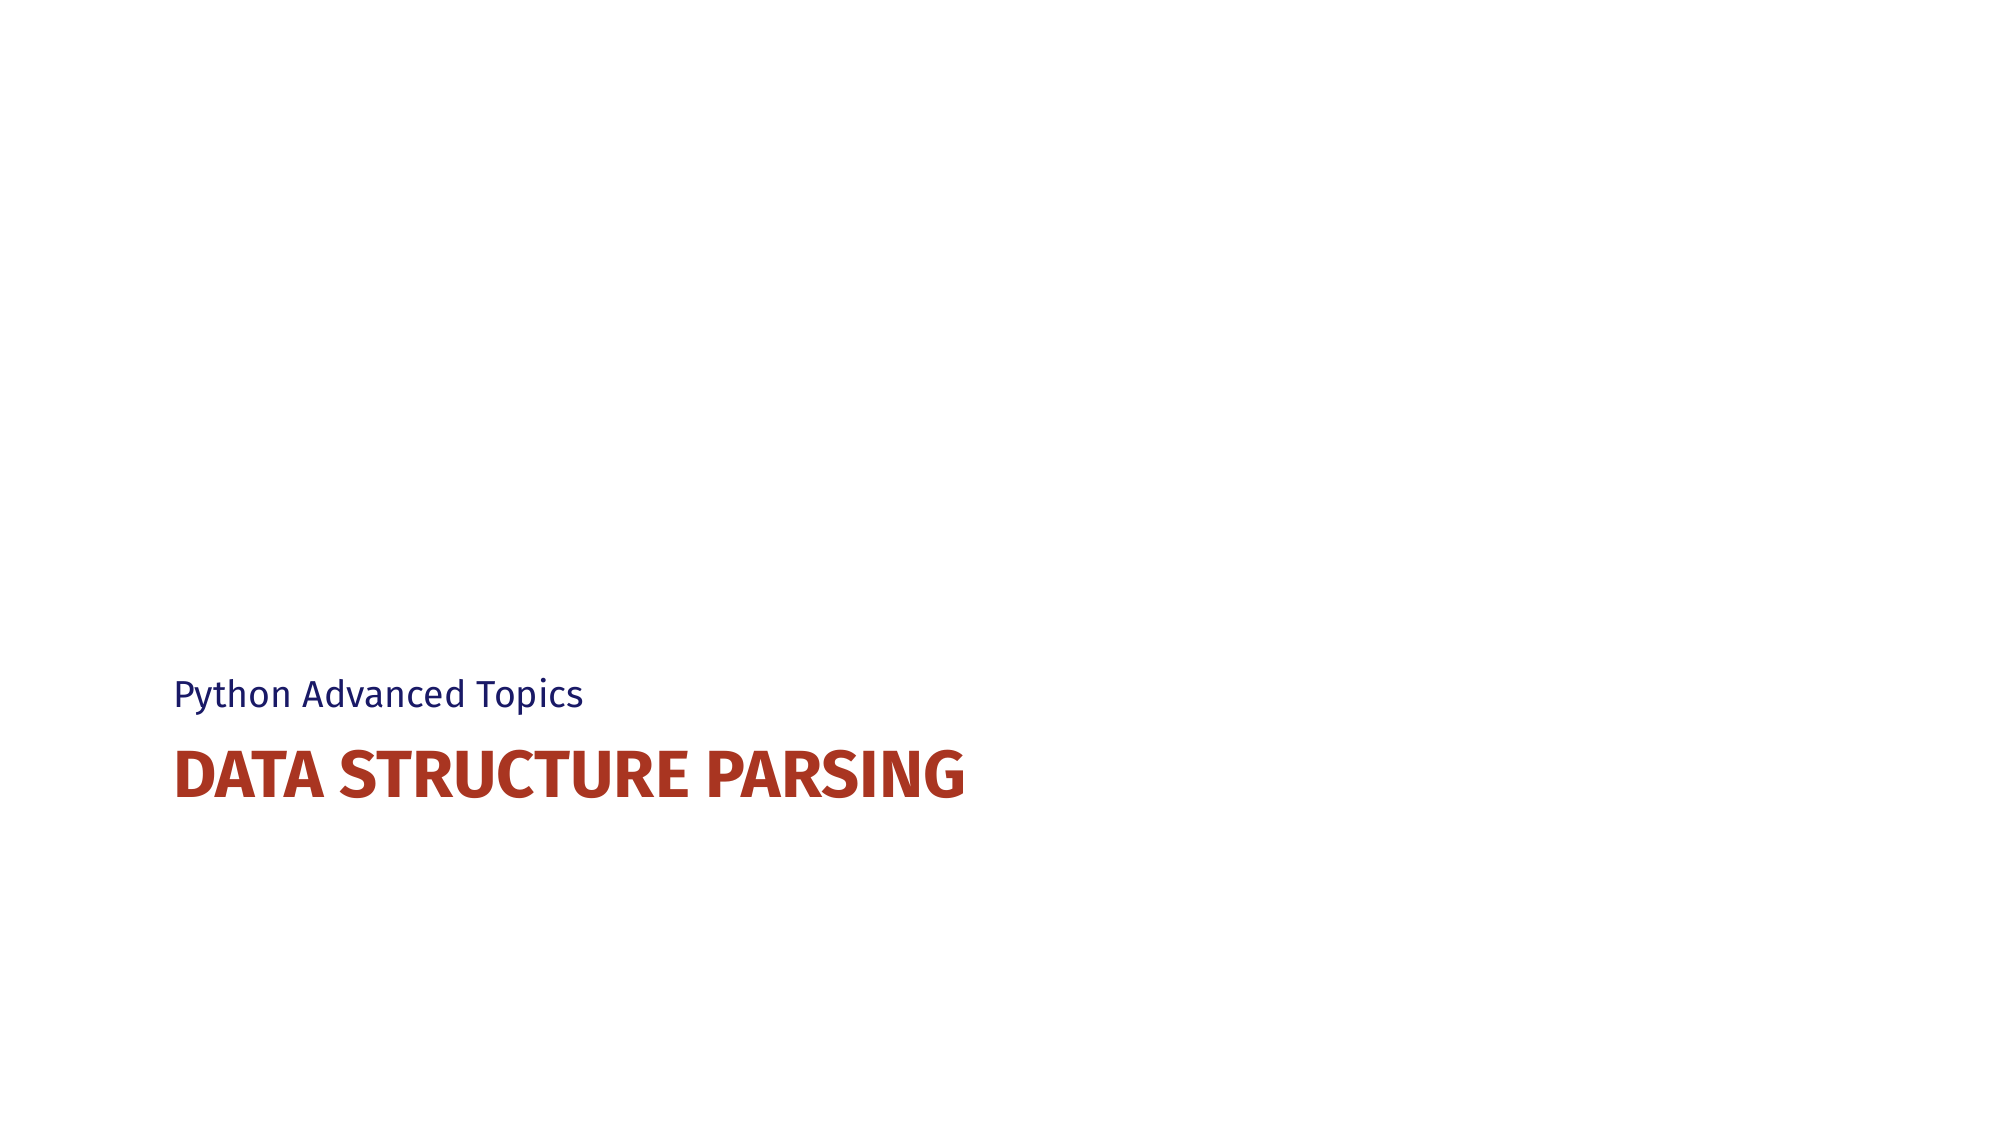

Python Advanced Topics
# Data Structure Parsing